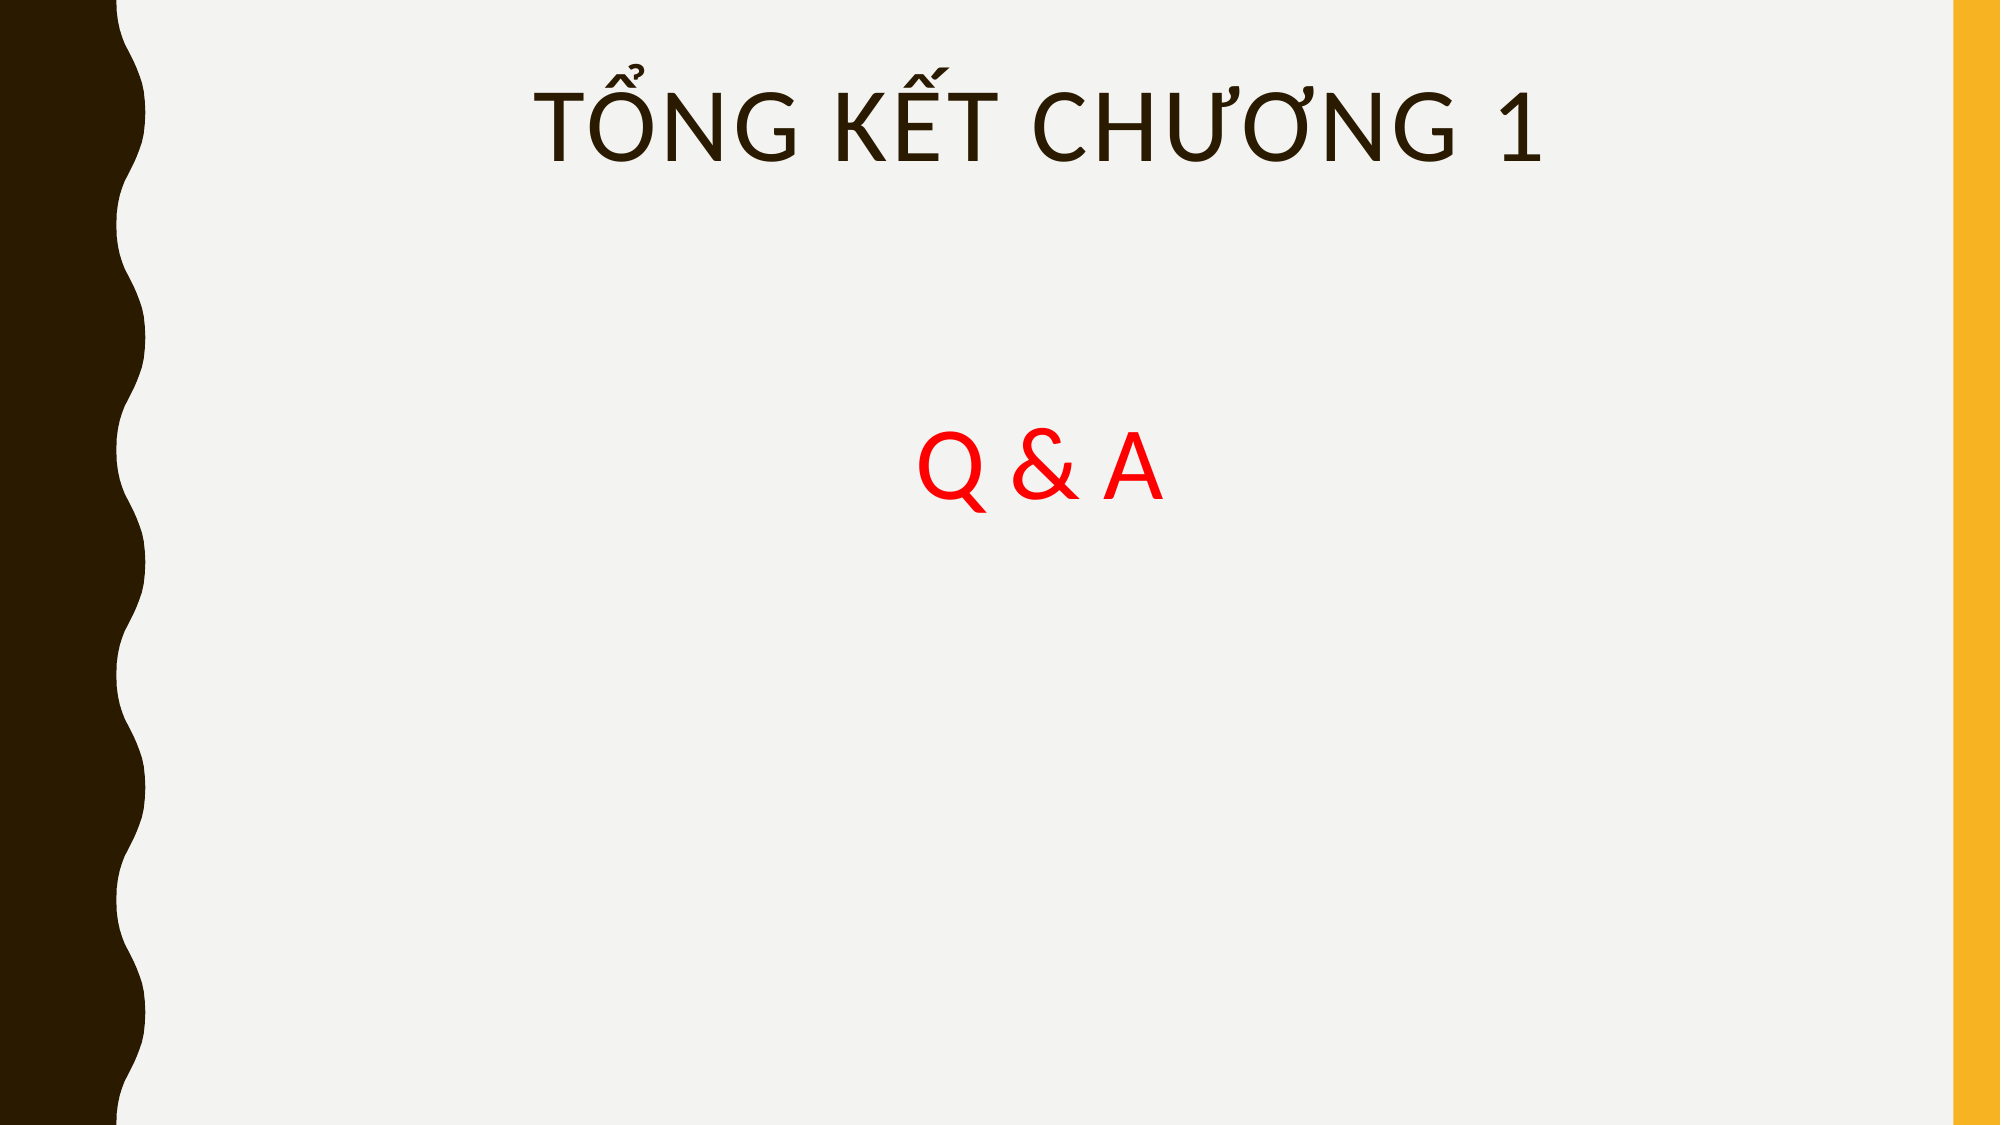

# Tổng kết chương 1
Q & A